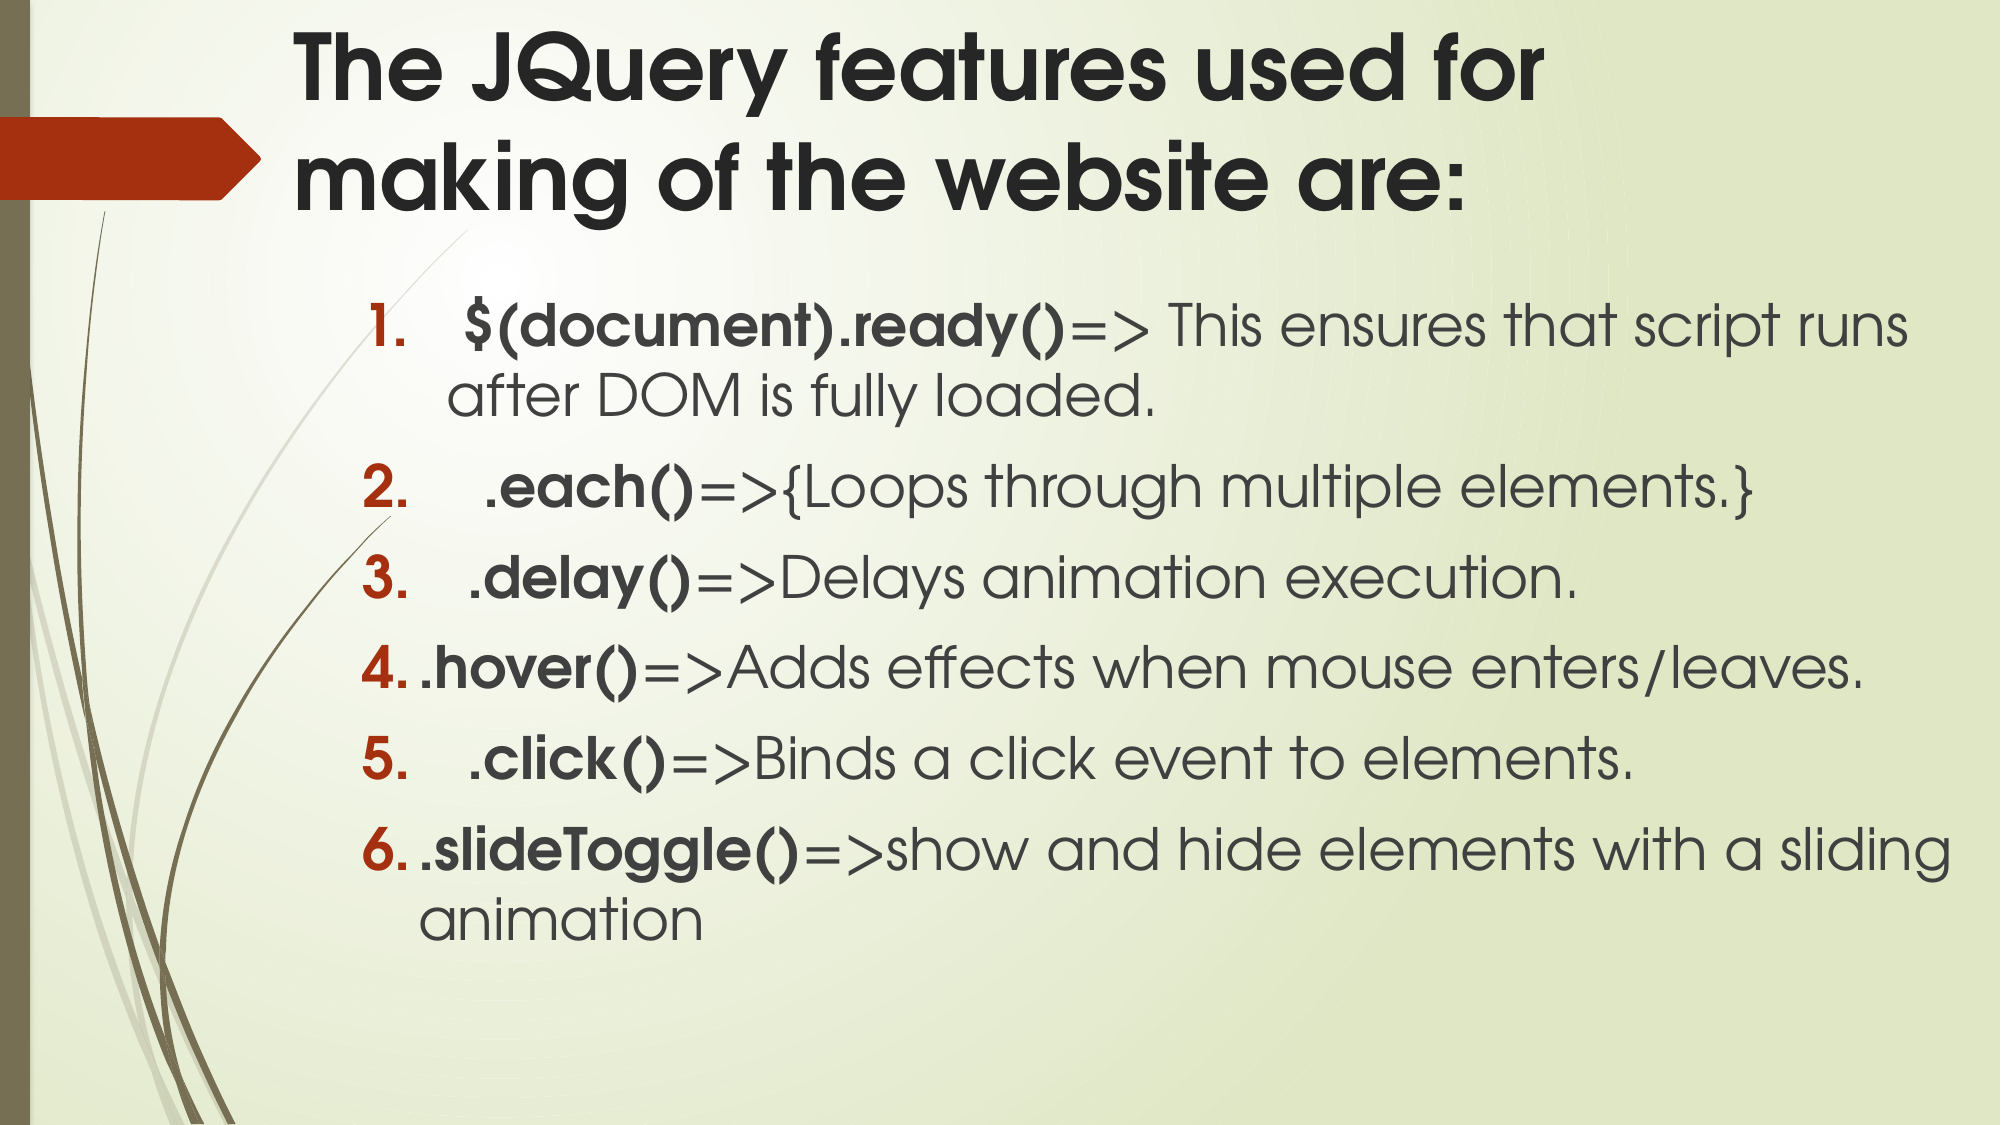

# The JQuery features used for making of the website are:
 $(document).ready()=> This ensures that script runs after DOM is fully loaded.
    .each()=>{Loops through multiple elements.}
   .delay()=>Delays animation execution.
.hover()=>Adds effects when mouse enters/leaves.
   .click()=>Binds a click event to elements.
.slideToggle()=>show and hide elements with a sliding animation